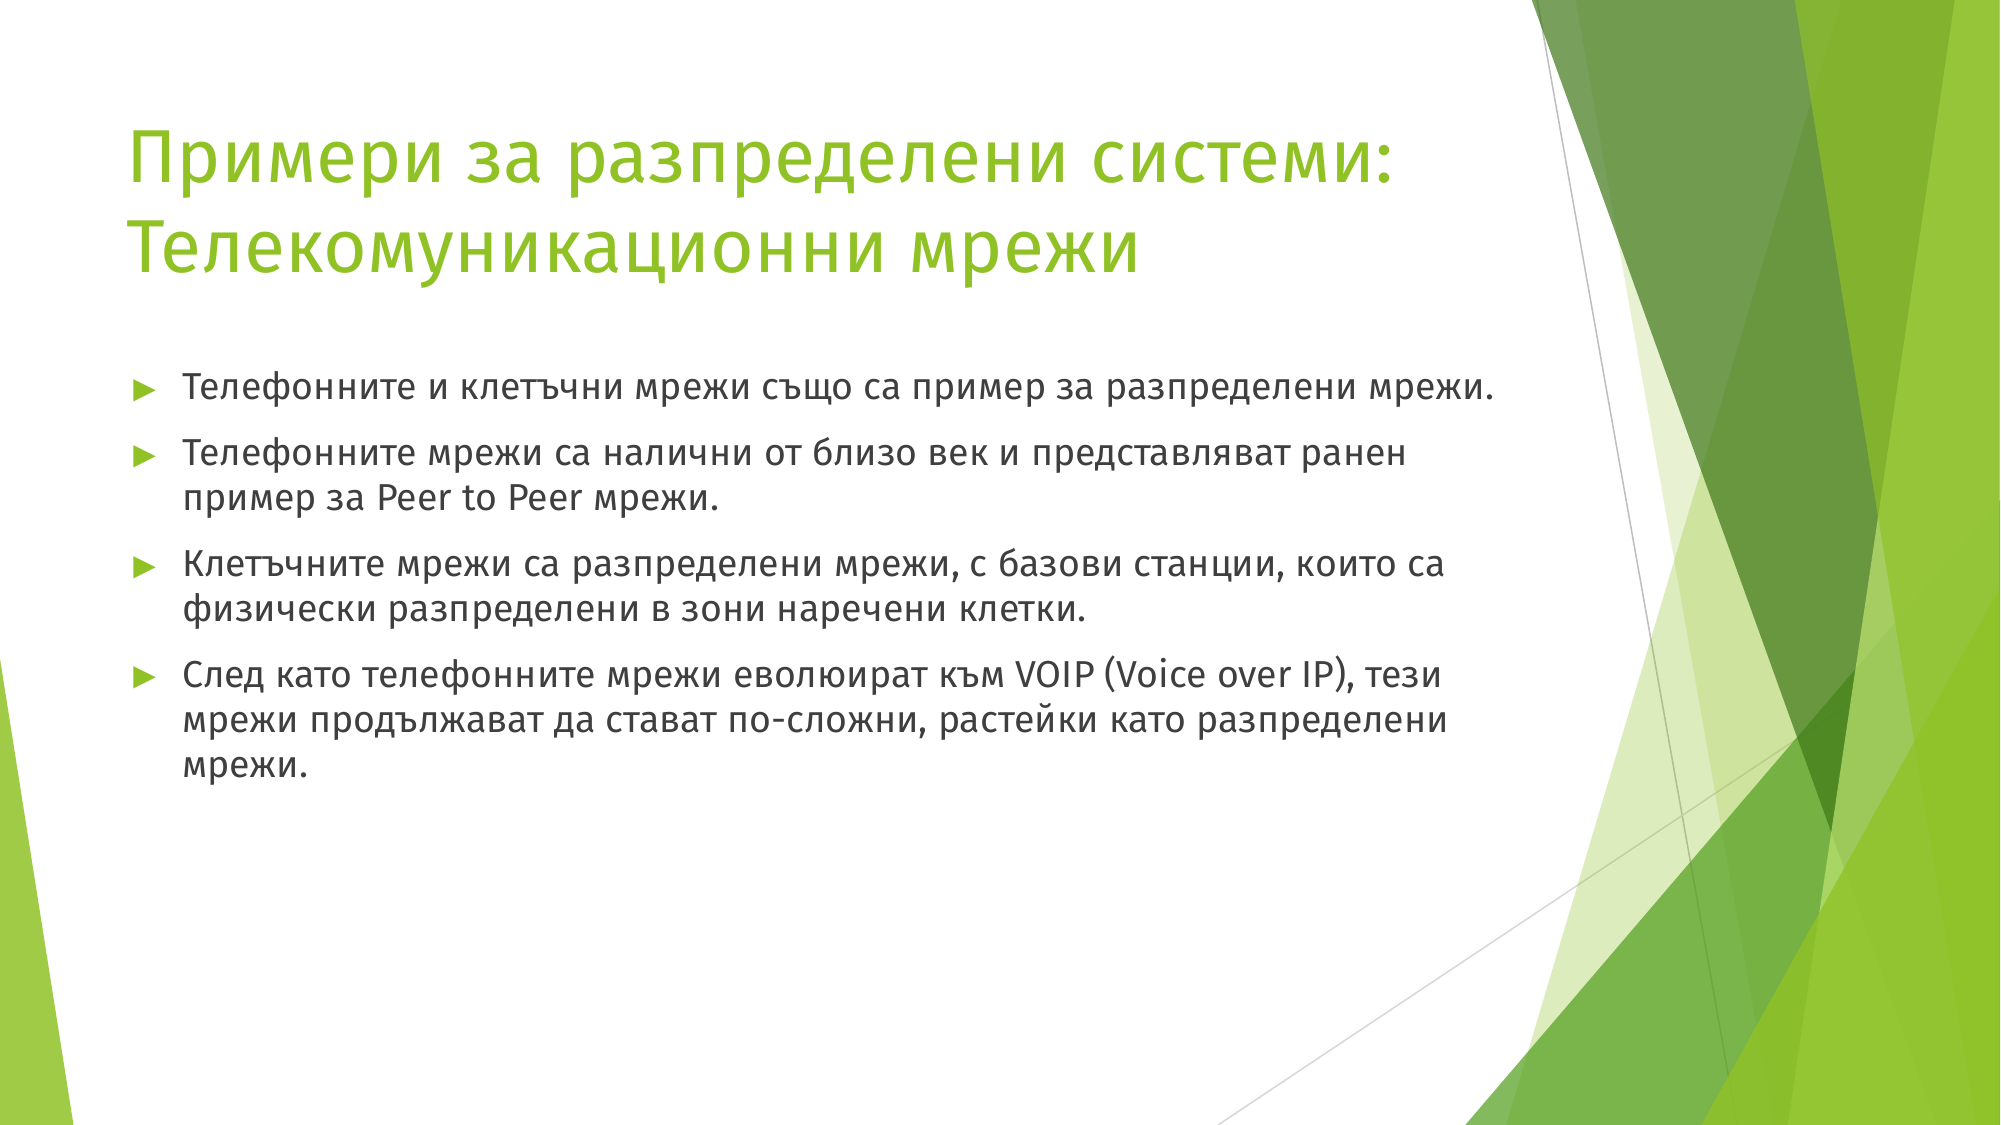

# Примери за разпределени системи: Телекомуникационни мрежи
Телефонните и клетъчни мрежи също са пример за разпределени мрежи.
Телефонните мрежи са налични от близо век и представляват ранен пример за Peer to Peer мрежи.
Клетъчните мрежи са разпределени мрежи, с базови станции, които са физически разпределени в зони наречени клетки.
След като телефонните мрежи еволюират към VOIP (Voice over IP), тези мрежи продължават да стават по-сложни, растейки като разпределени мрежи.